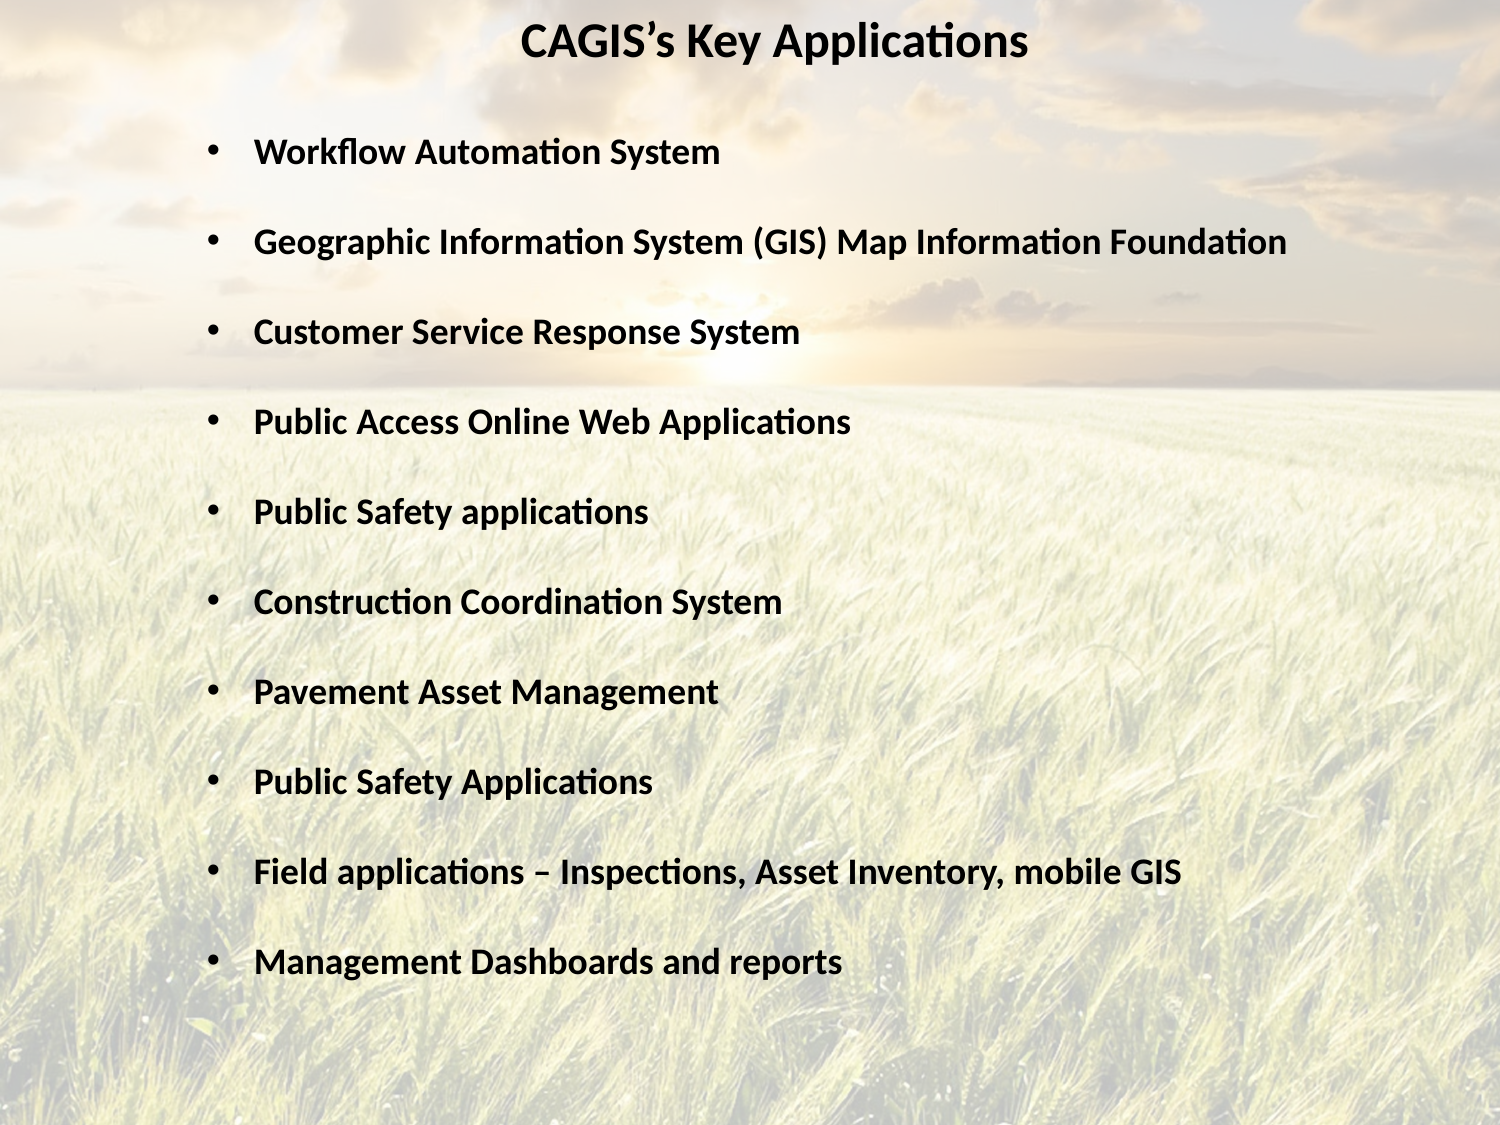

CAGIS’s Key Applications
Workflow Automation System
Geographic Information System (GIS) Map Information Foundation
Customer Service Response System
Public Access Online Web Applications
Public Safety applications

Construction Coordination System

Pavement Asset Management

Public Safety Applications

Field applications – Inspections, Asset Inventory, mobile GIS

Management Dashboards and reports